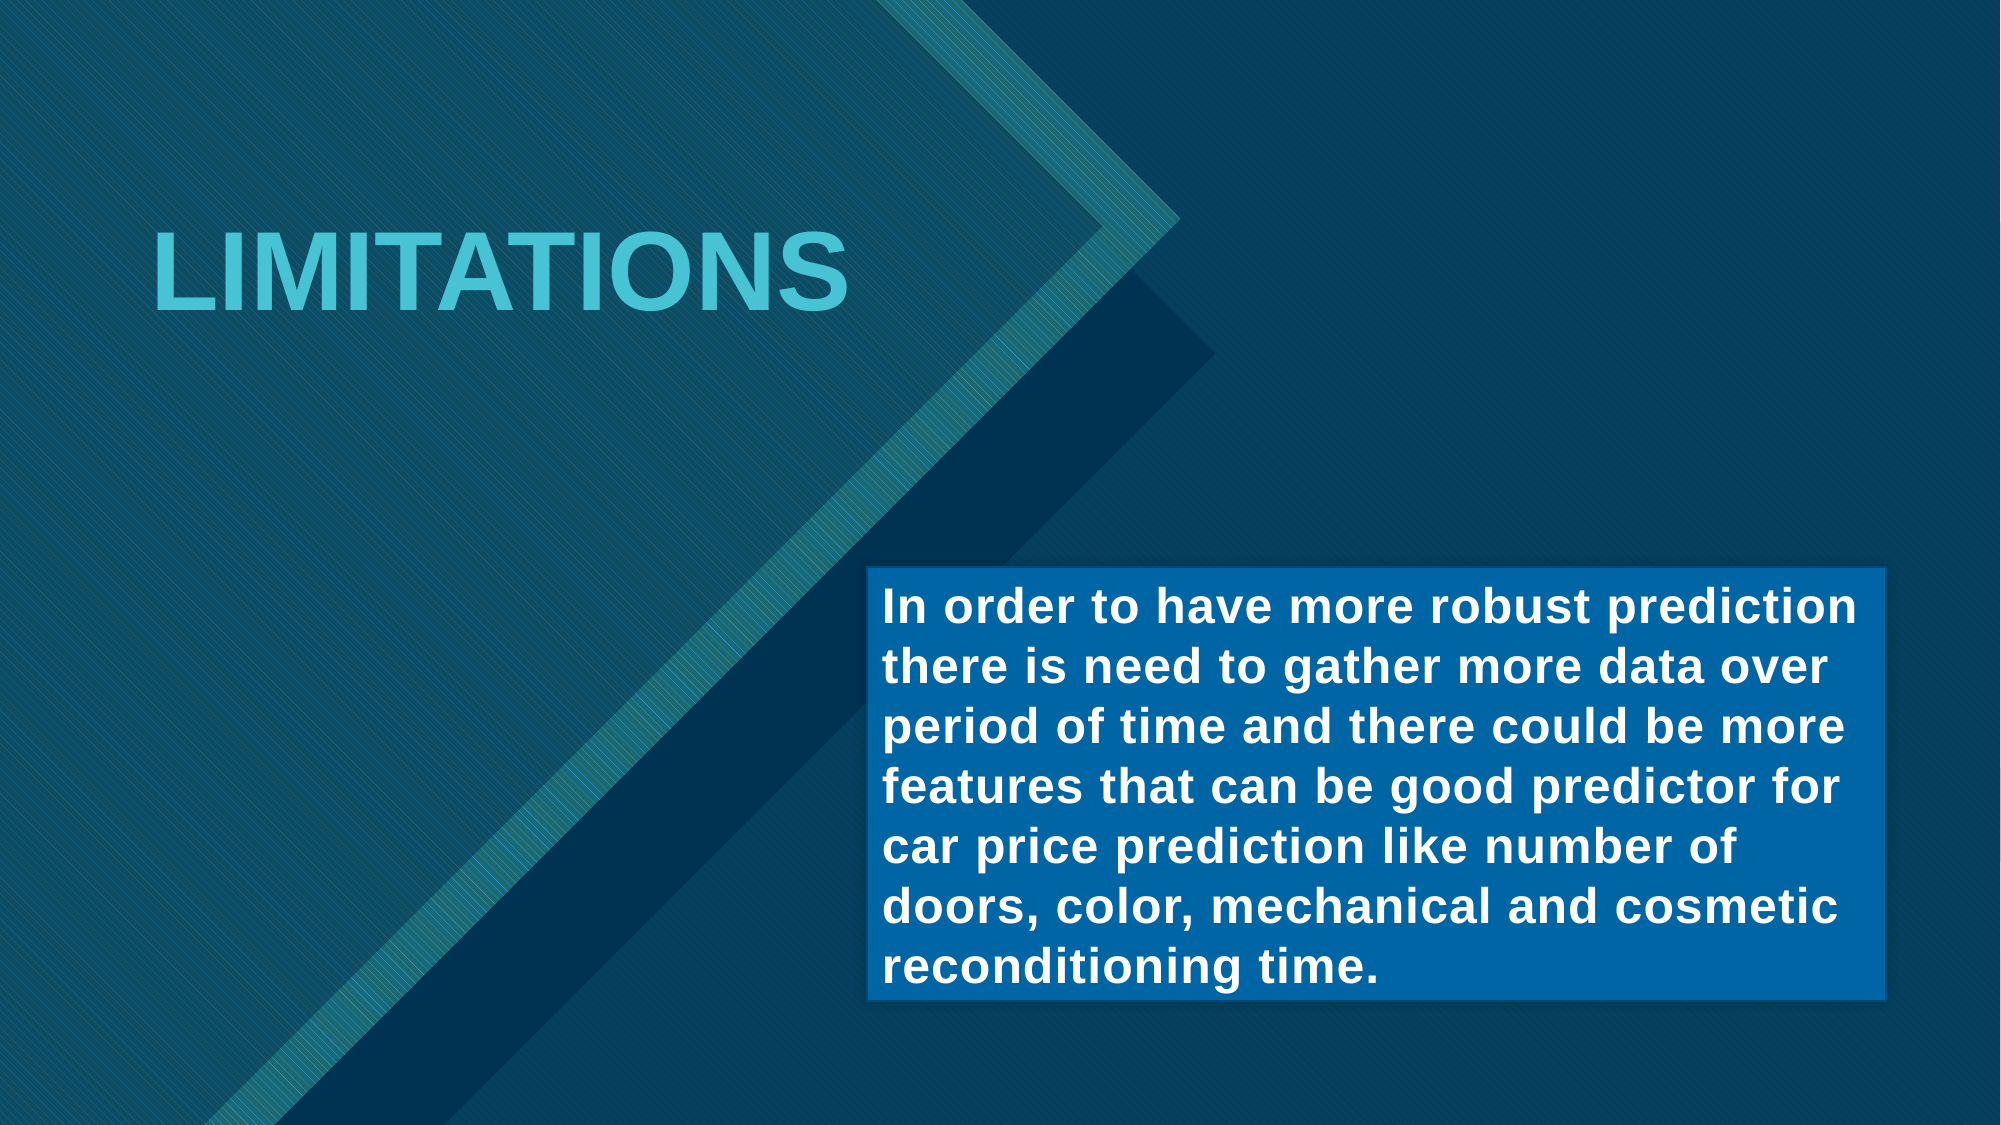

# LIMITATIONS
In order to have more robust prediction there is need to gather more data over period of time and there could be more features that can be good predictor for car price prediction like number of doors, color, mechanical and cosmetic reconditioning time.